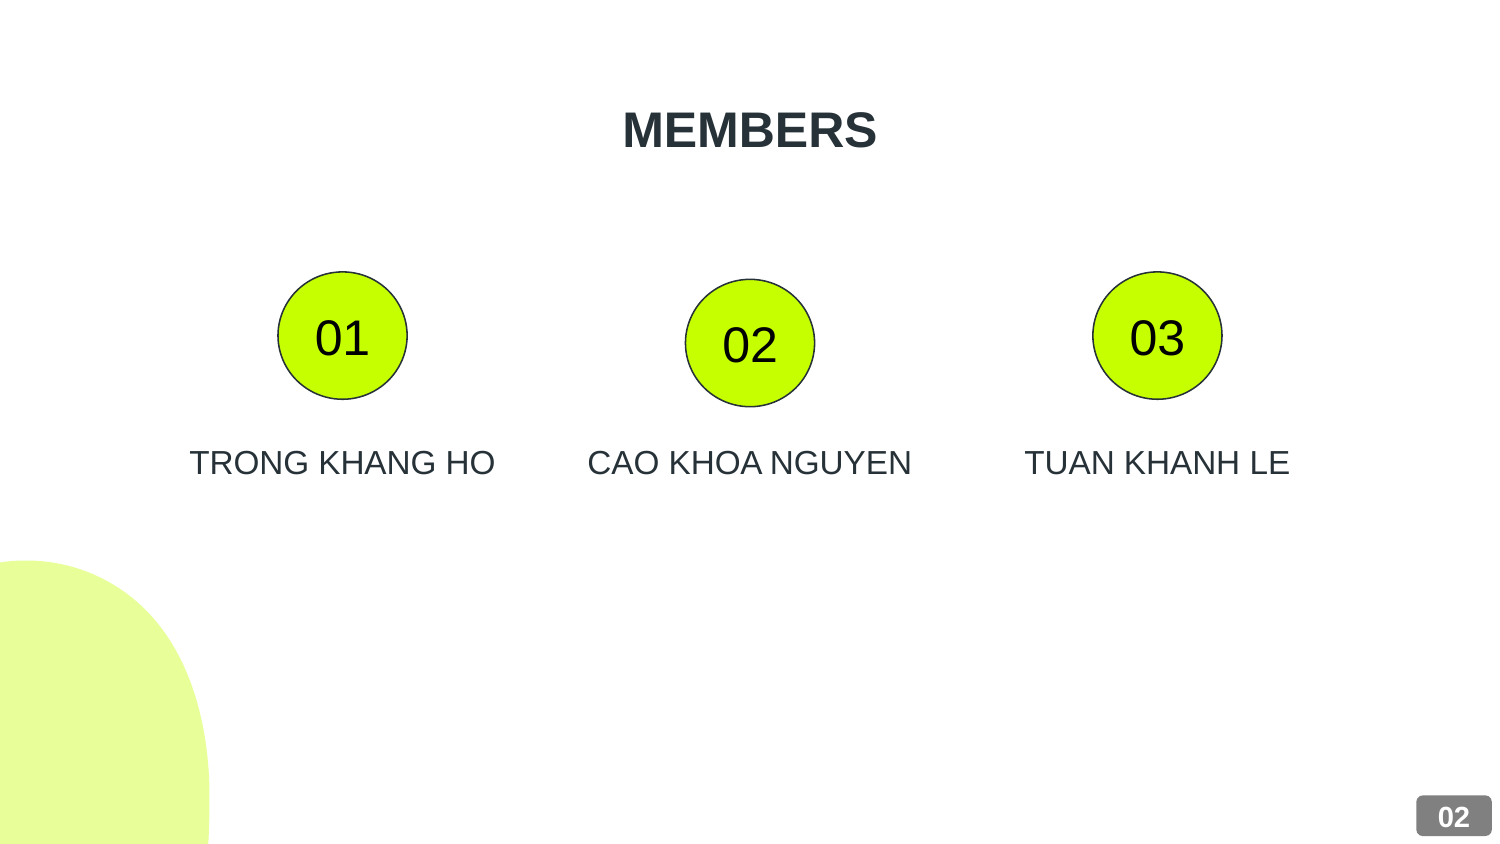

MEMBERS
01
03
02
TRONG KHANG HO
# CAO KHOA NGUYEN
TUAN KHANH LE
02